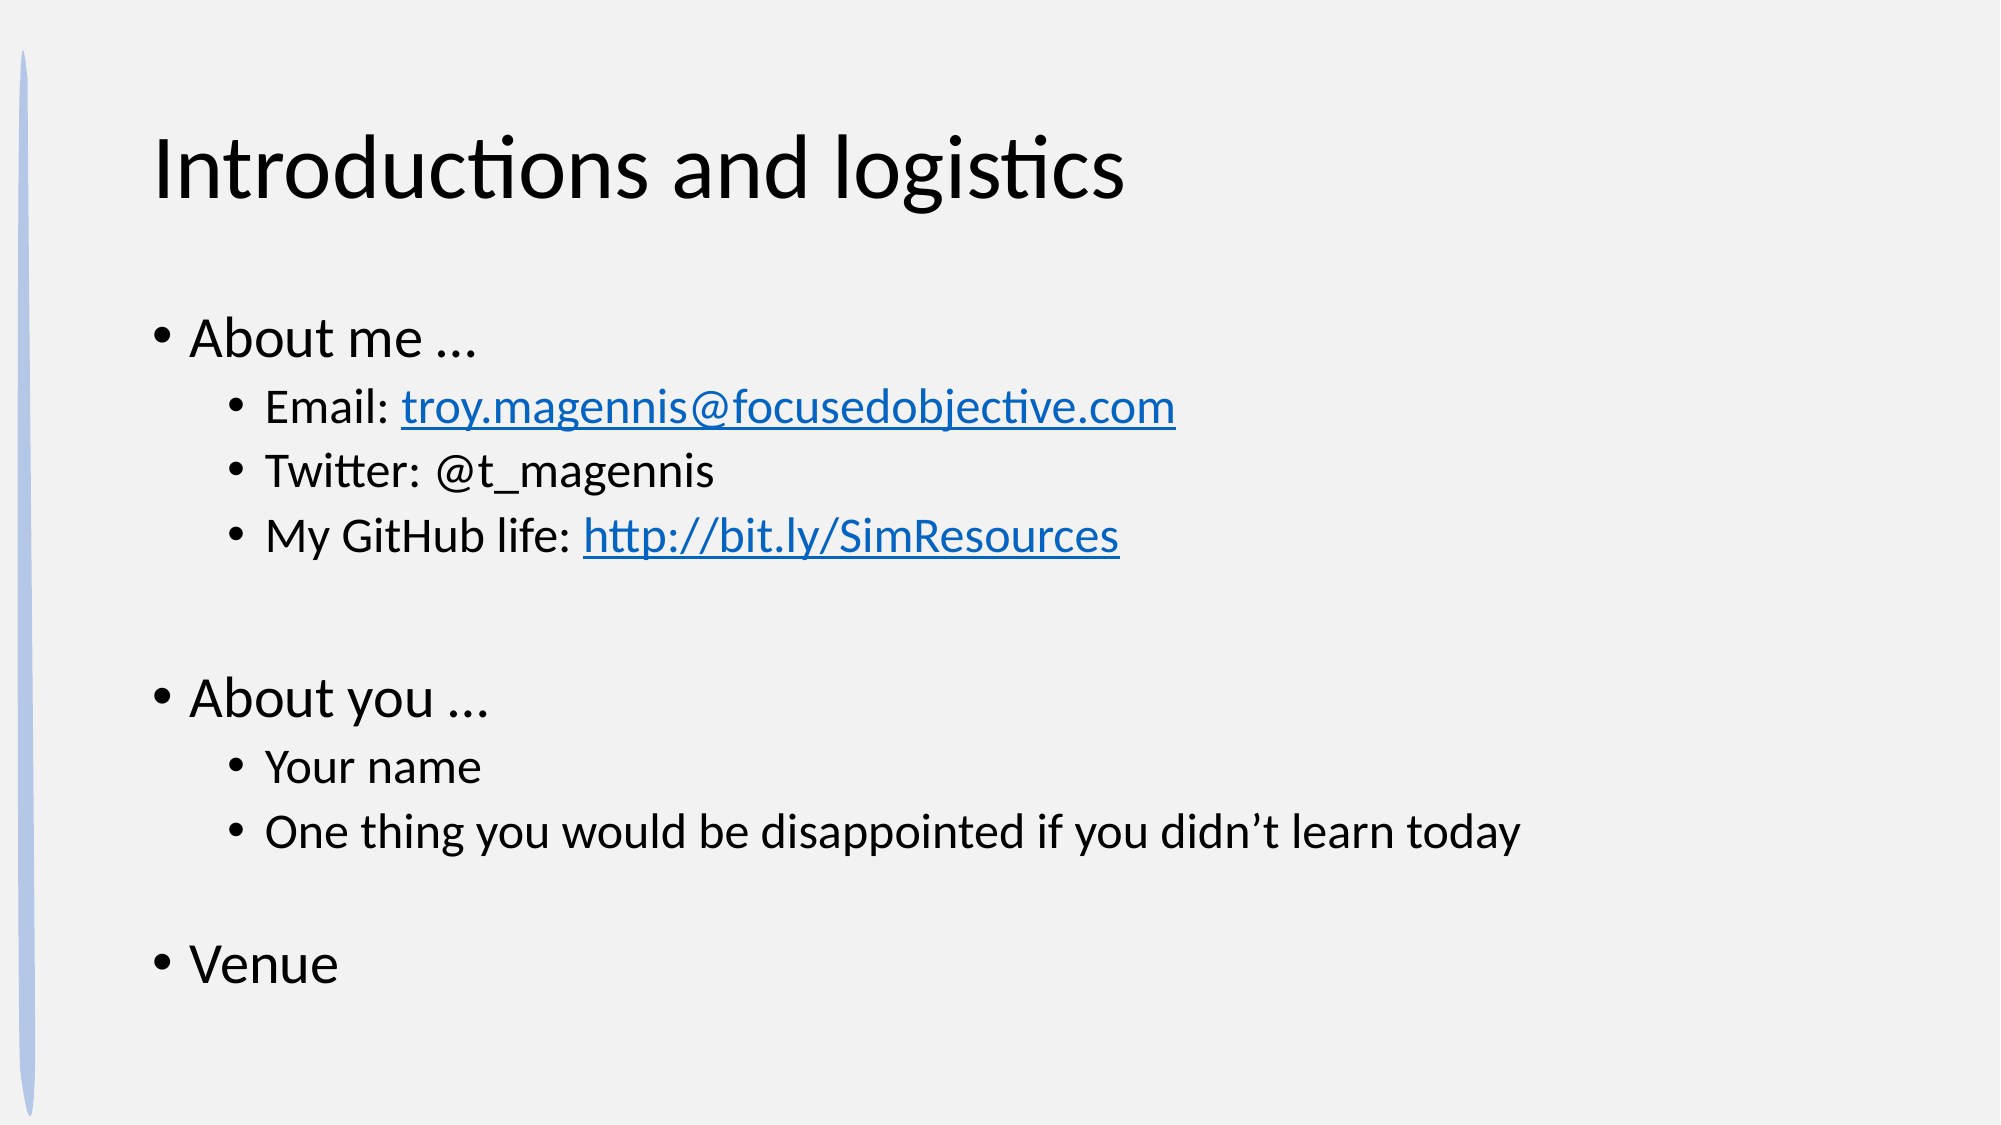

# Introductions and logistics
About me …
Email: troy.magennis@focusedobjective.com
Twitter: @t_magennis
My GitHub life: http://bit.ly/SimResources

About you …
Your name
One thing you would be disappointed if you didn’t learn today
Venue